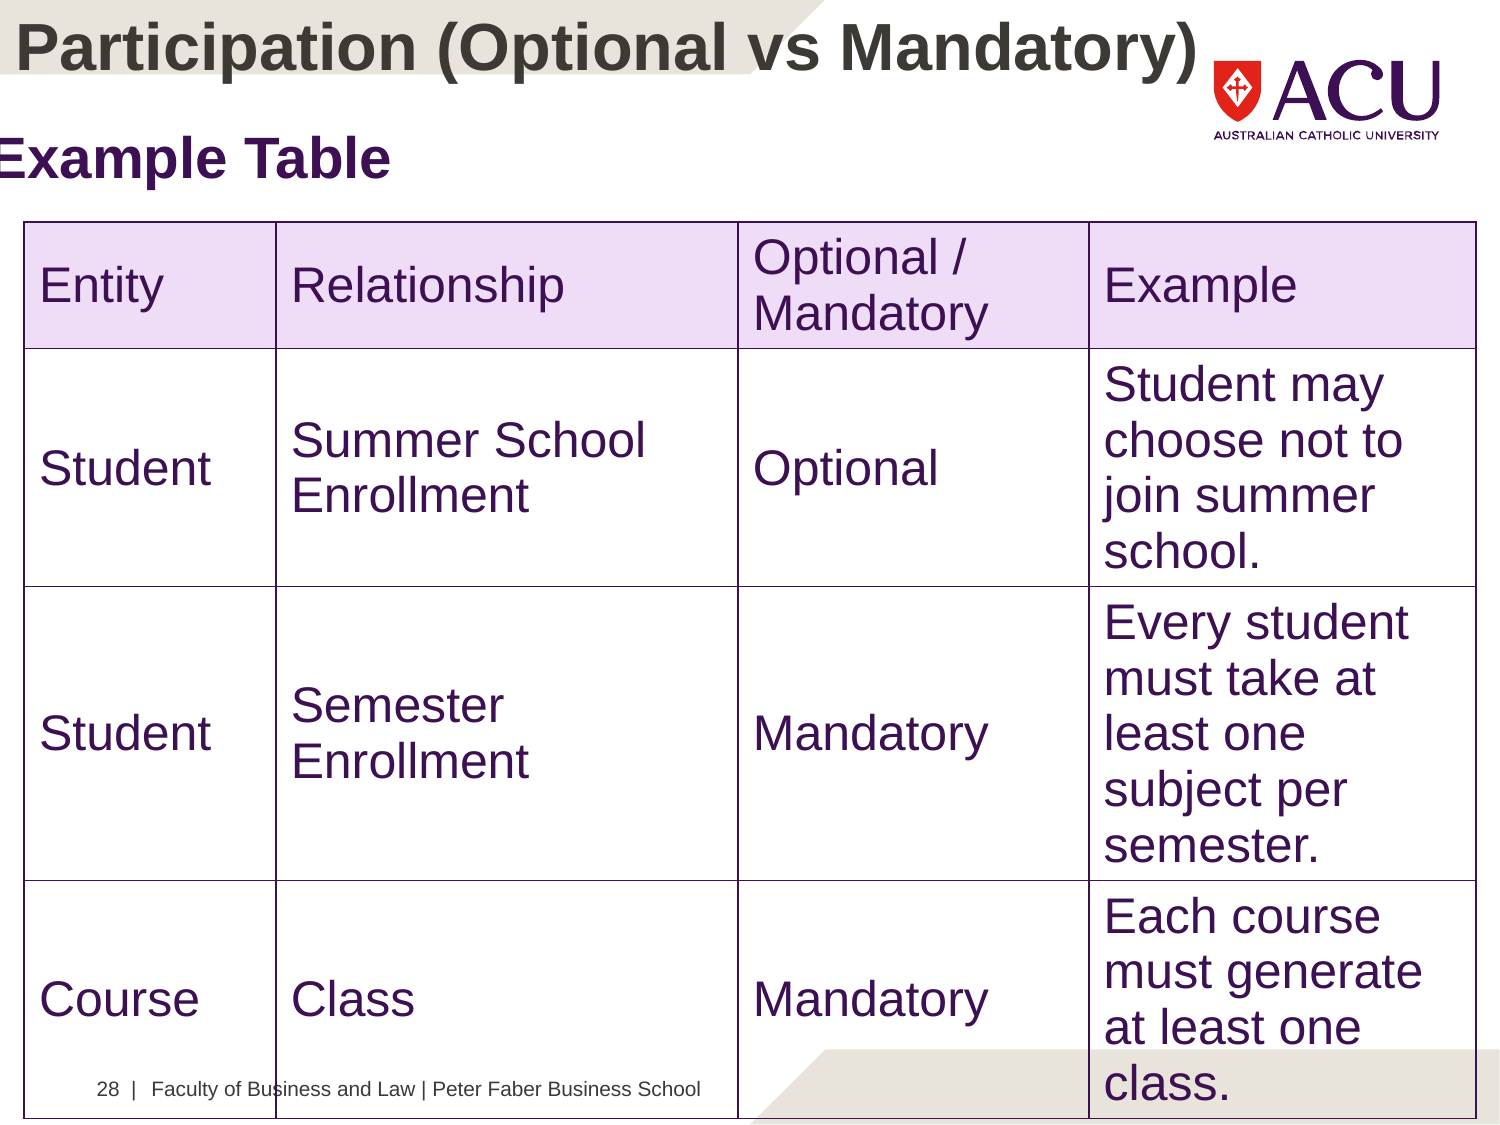

Participation (Optional vs Mandatory)
Example Table
| Entity | Relationship | Optional / Mandatory | Example |
| --- | --- | --- | --- |
| Student | Summer School Enrollment | Optional | Student may choose not to join summer school. |
| Student | Semester Enrollment | Mandatory | Every student must take at least one subject per semester. |
| Course | Class | Mandatory | Each course must generate at least one class. |
28  |
Faculty of Business and Law | Peter Faber Business School